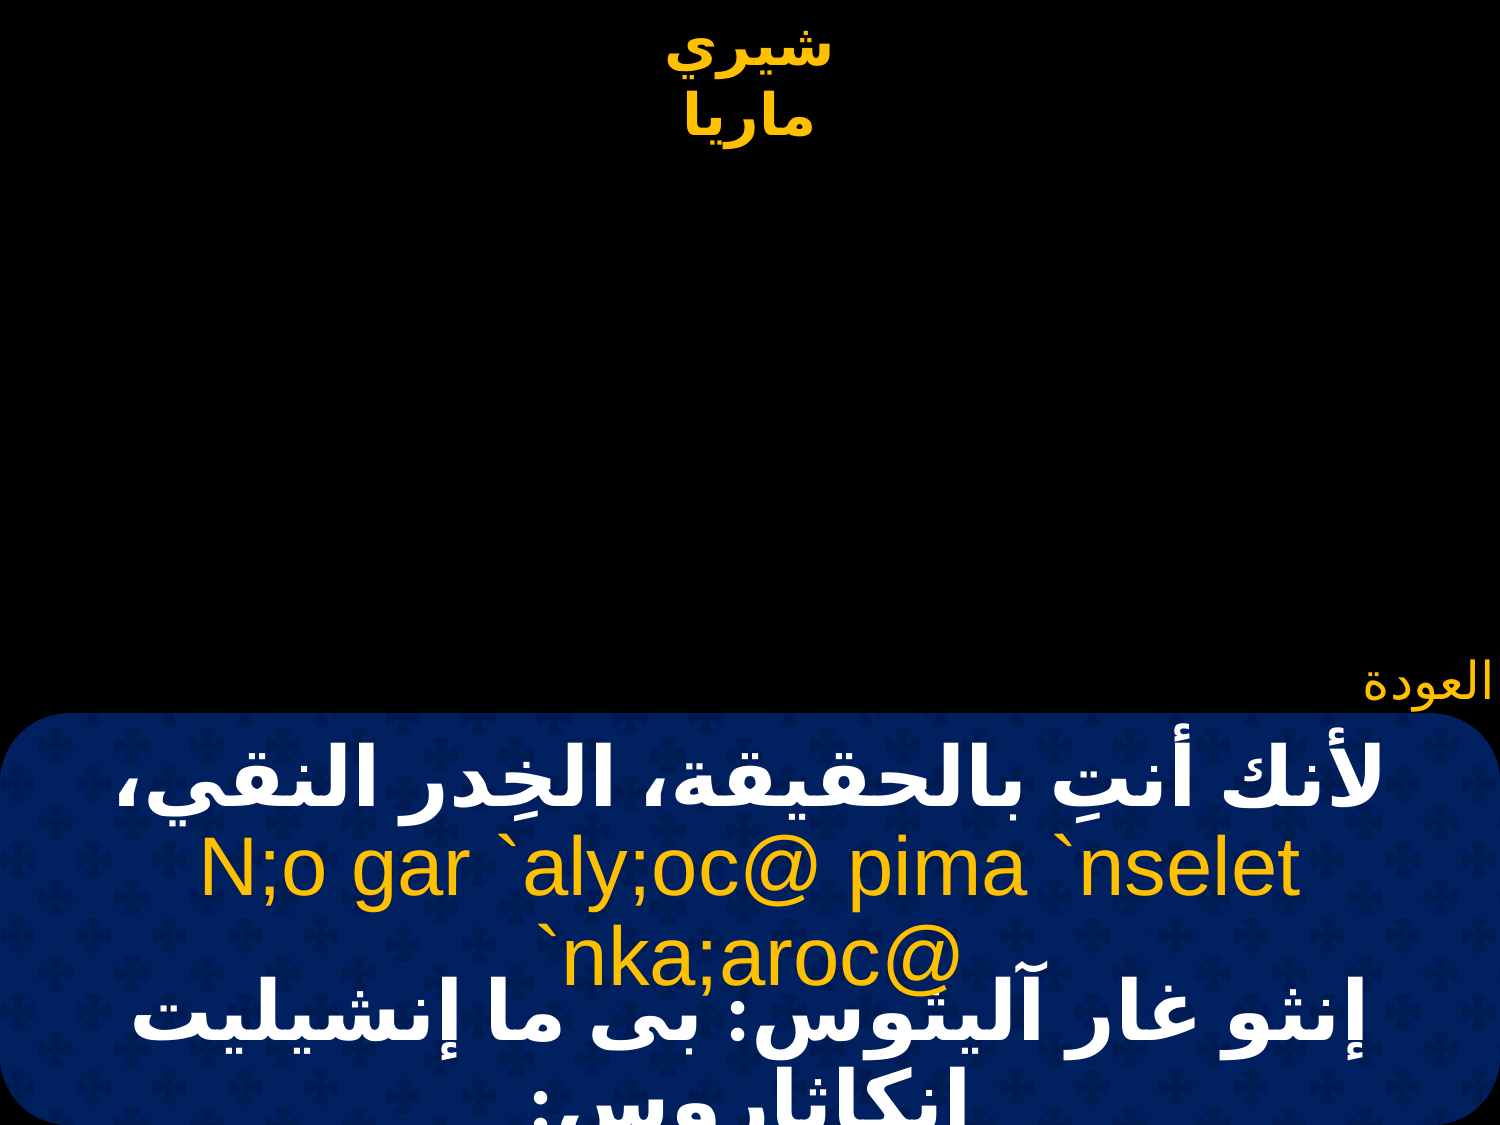

لأنك أنتِ بالحقيقة، الخِدر النقي،
N;o gar `aly;oc@ pima `nselet `nka;aroc@
إنثو غار آليثوس: بى ما إنشيليت إنكاثاروس: